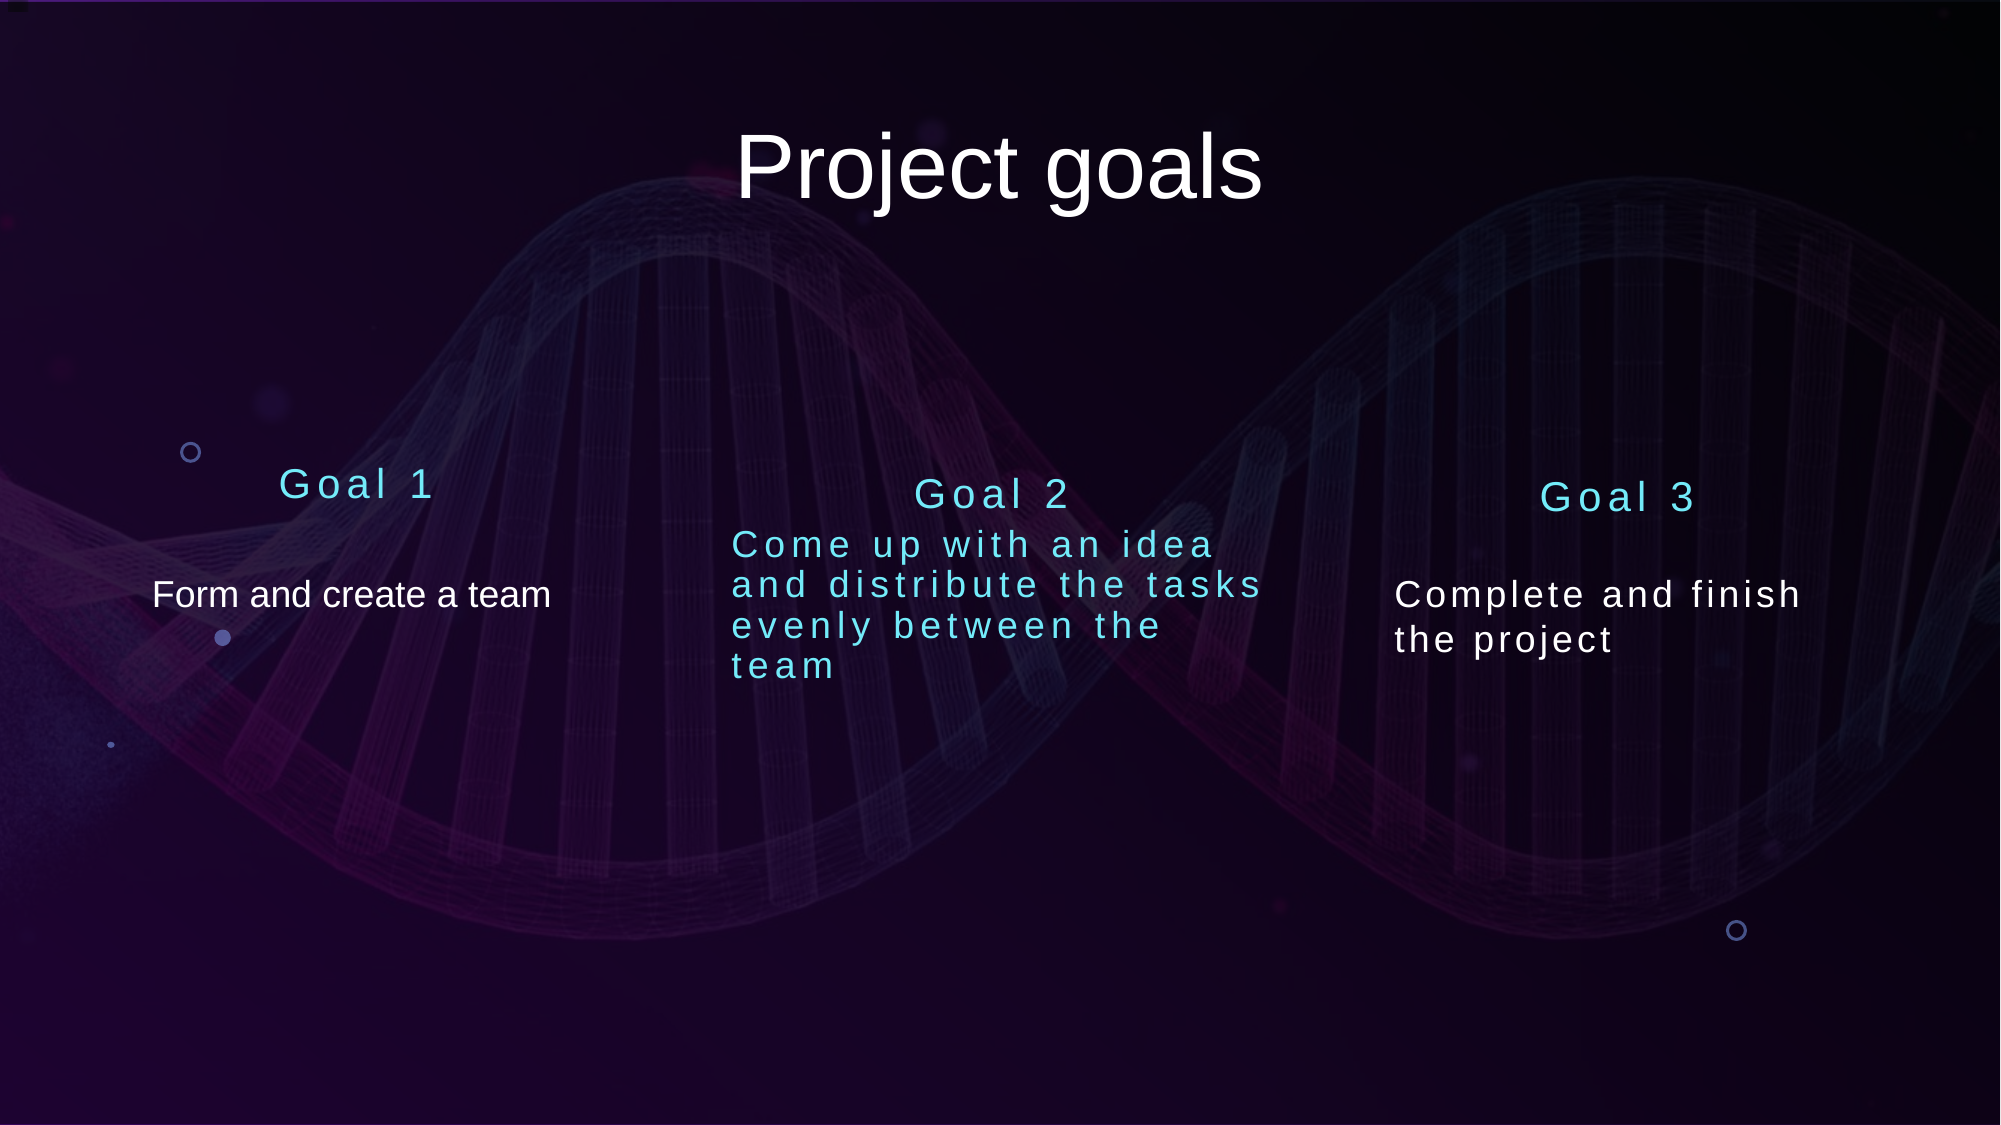

# Project goals
Goal 1
Goal 2
Goal 3
Complete and finish the project

Form and create a team
Come up with an idea and distribute the tasks evenly between the team